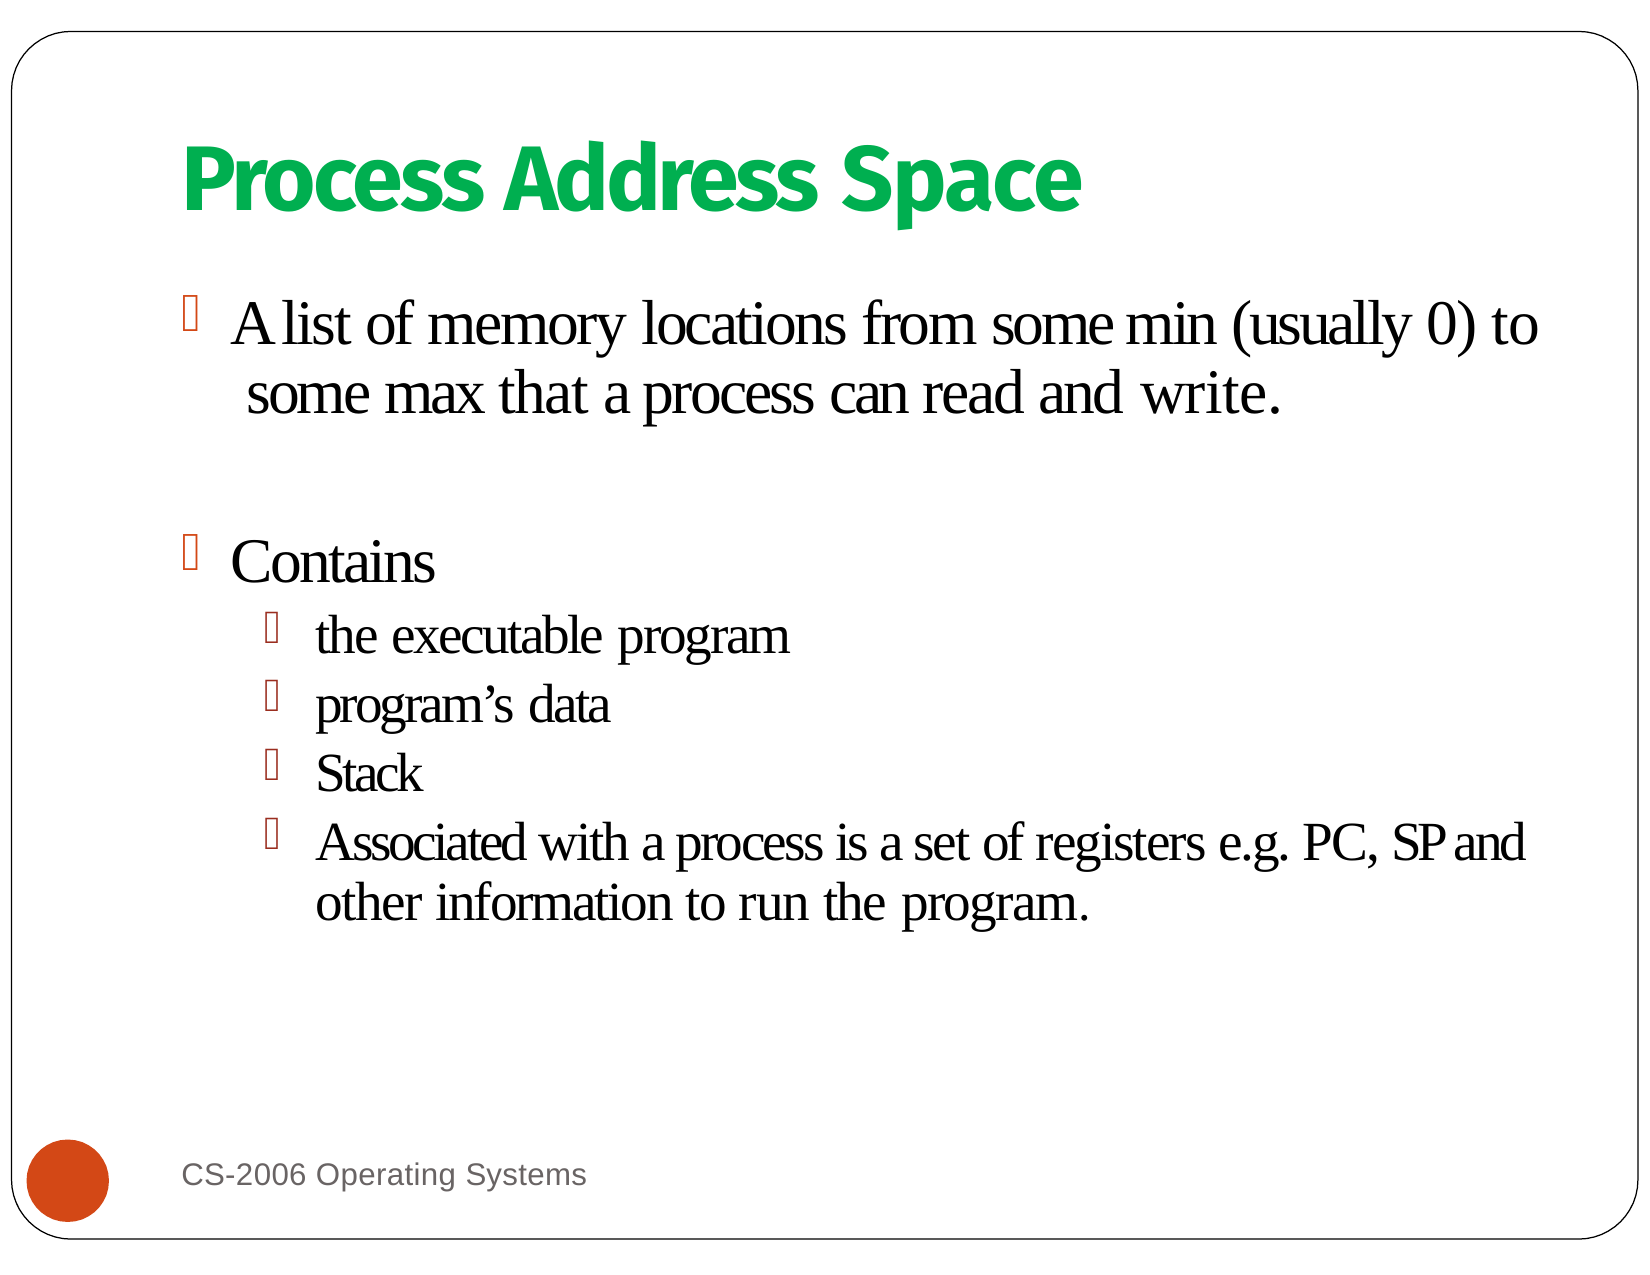

# Process Address Space
A list of memory locations from some min (usually 0) to  some max that a process can read and write.

Contains
the executable program
program’s data
Stack
Associated with a process is a set of registers e.g. PC, SP and  other information to run the program.

CS-2006 Operating Systems
3